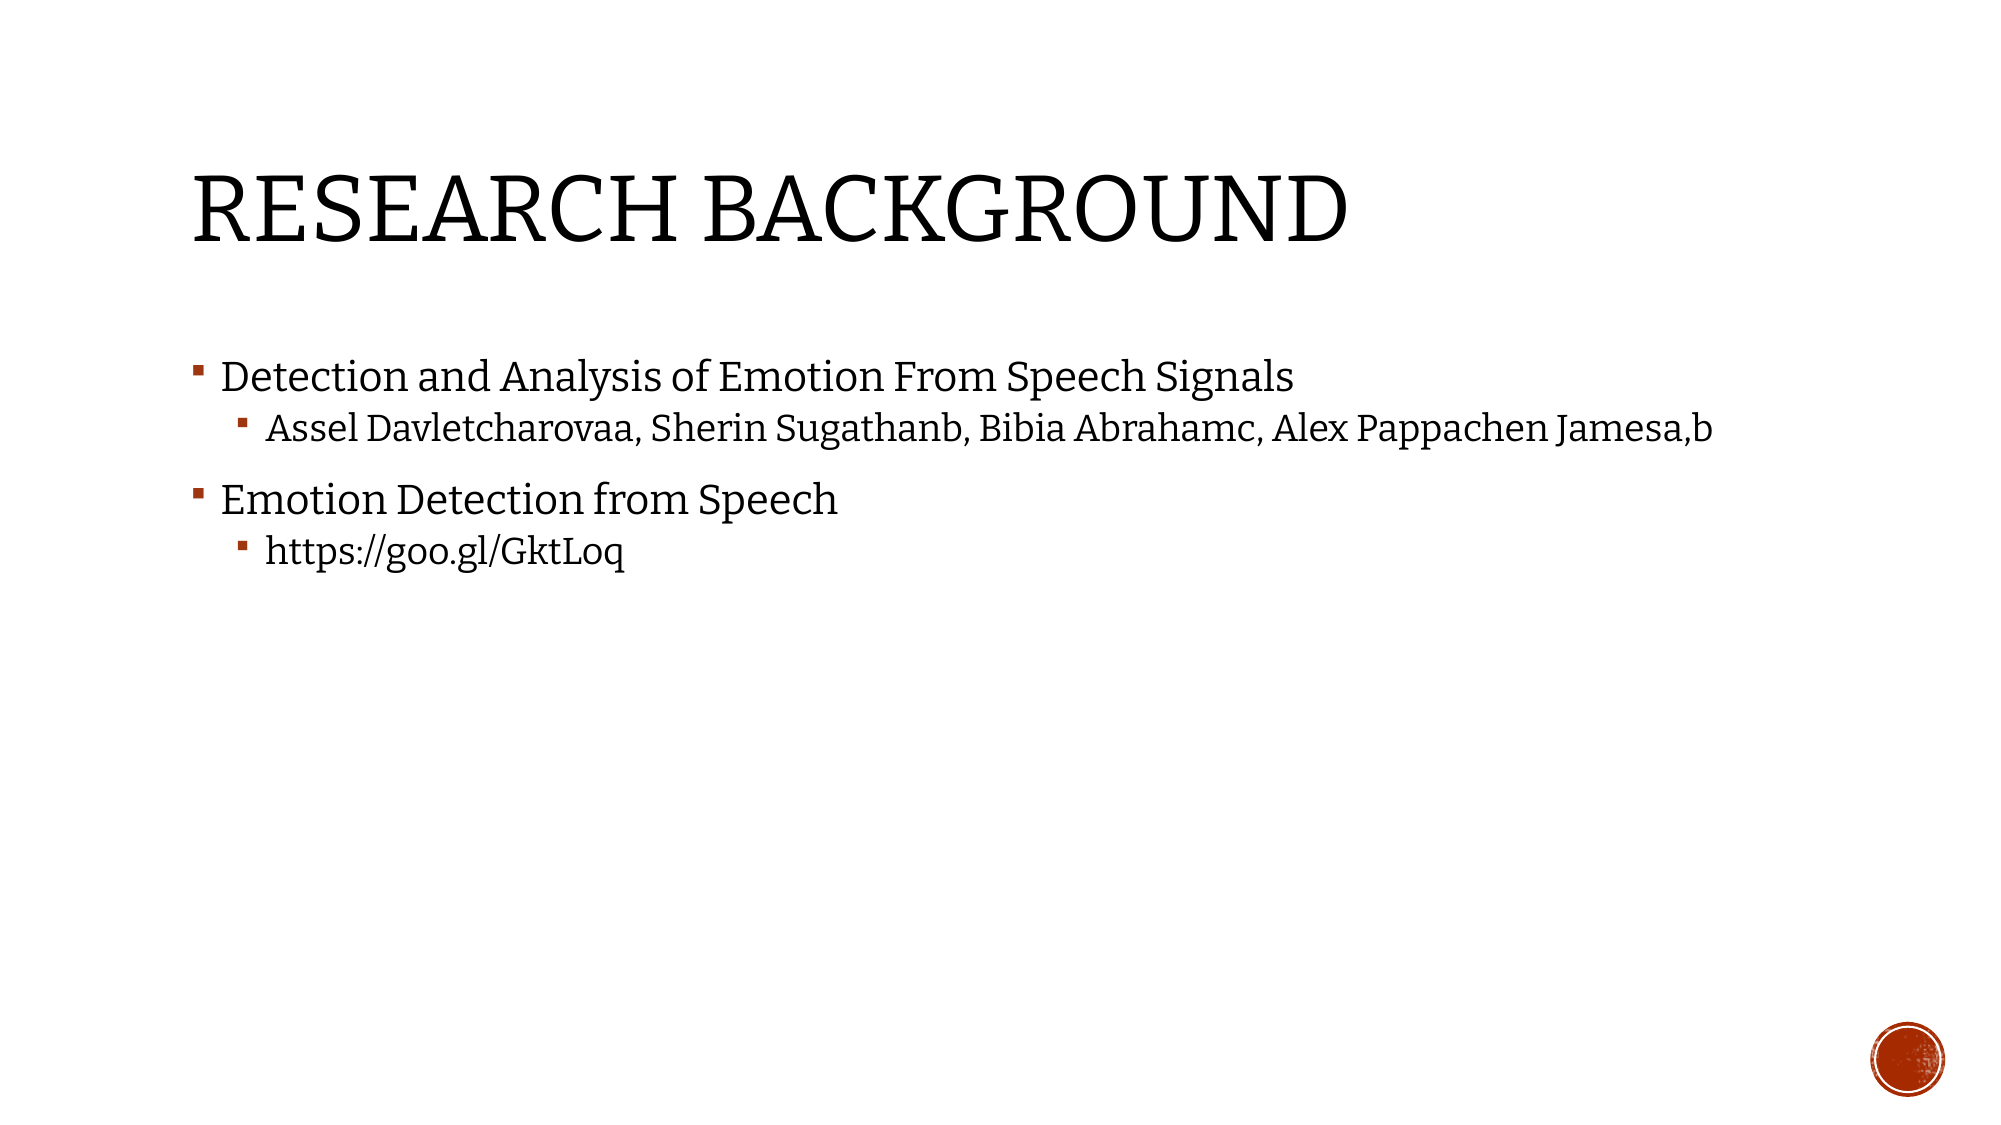

# Research background
Detection and Analysis of Emotion From Speech Signals
Assel Davletcharovaa, Sherin Sugathanb, Bibia Abrahamc, Alex Pappachen Jamesa,b
Emotion Detection from Speech
https://goo.gl/GktLoq